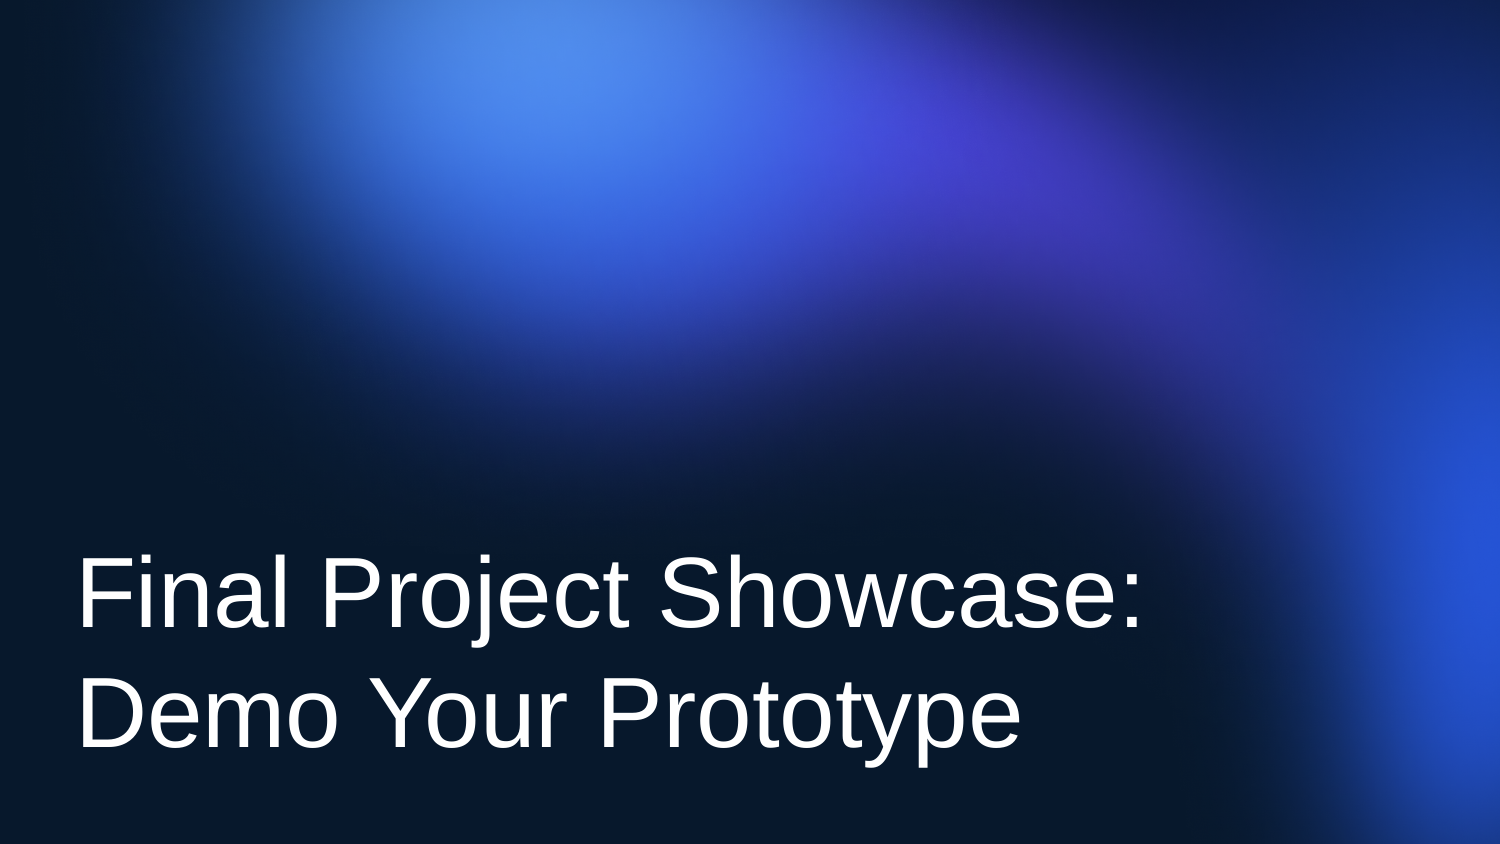

# Final Project Showcase: Demo Your Prototype